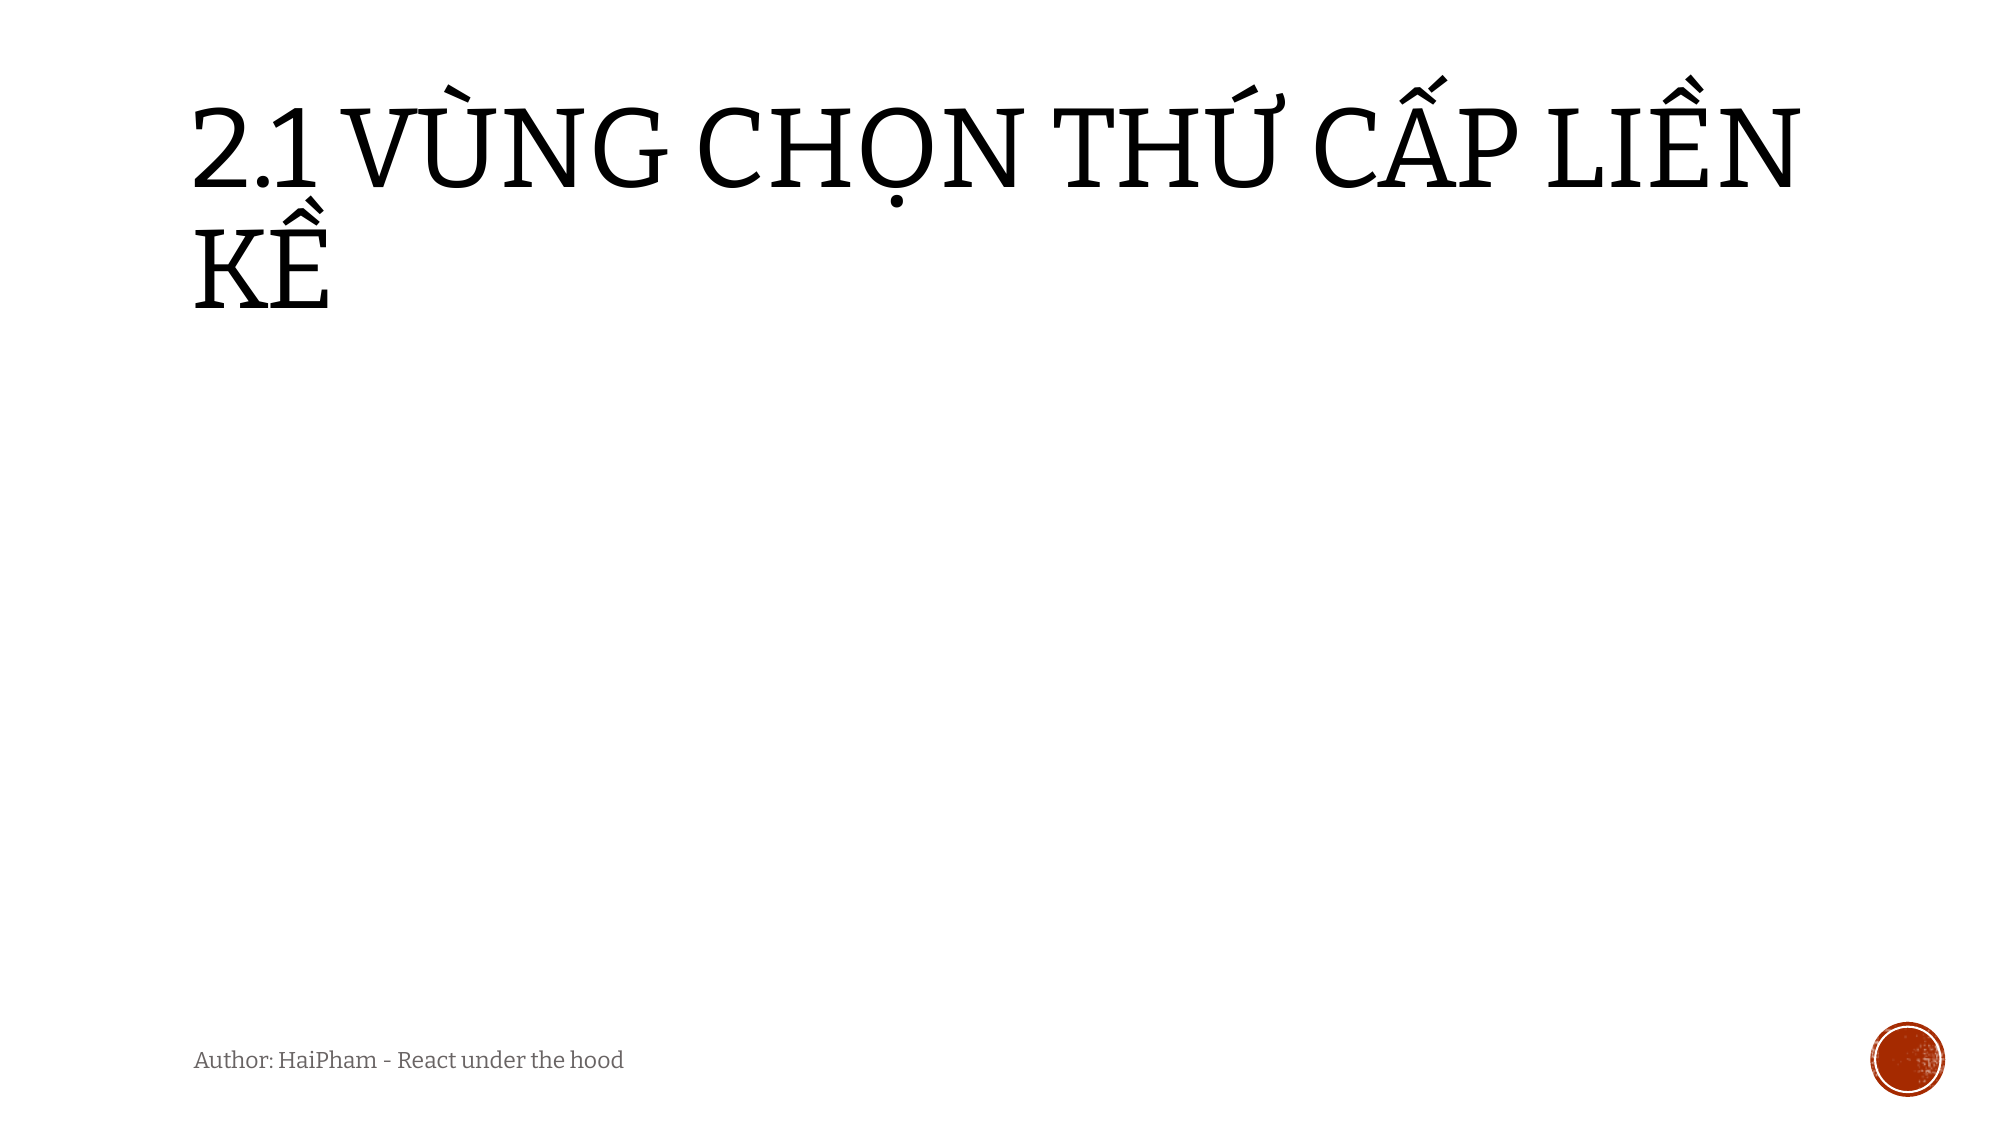

# 2.1 Vùng chọn thứ cấp liền kề

Author: HaiPham - React under the hood